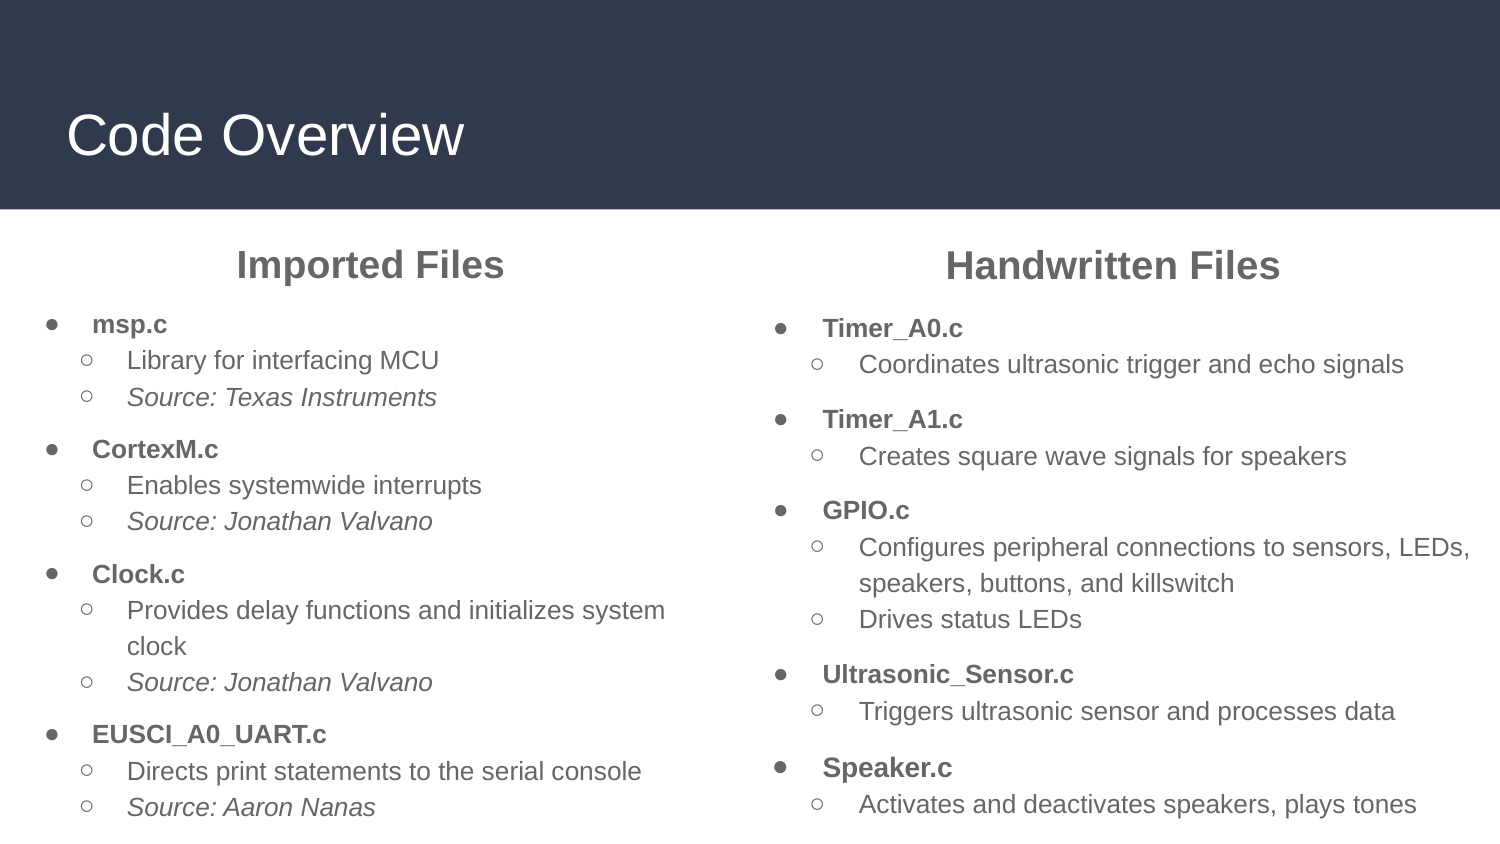

# Code Overview
Imported Files
msp.c
Library for interfacing MCU
Source: Texas Instruments
CortexM.c
Enables systemwide interrupts
Source: Jonathan Valvano
Clock.c
Provides delay functions and initializes system clock
Source: Jonathan Valvano
EUSCI_A0_UART.c
Directs print statements to the serial console
Source: Aaron Nanas
Handwritten Files
Timer_A0.c
Coordinates ultrasonic trigger and echo signals
Timer_A1.c
Creates square wave signals for speakers
GPIO.c
Configures peripheral connections to sensors, LEDs, speakers, buttons, and killswitch
Drives status LEDs
Ultrasonic_Sensor.c
Triggers ultrasonic sensor and processes data
Speaker.c
Activates and deactivates speakers, plays tones